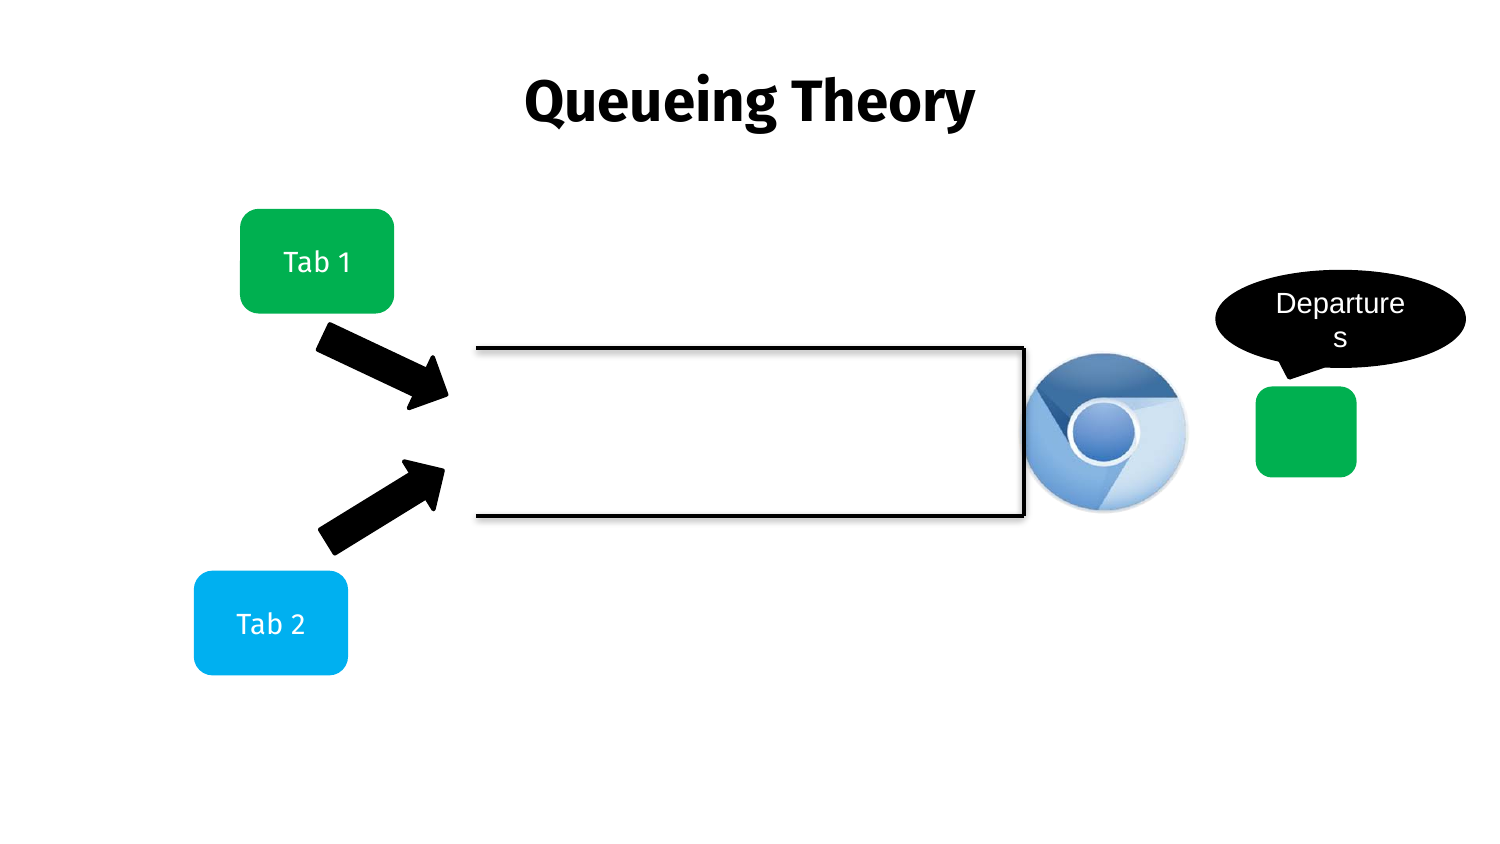

# Queueing Theory
Tab 1
Departures

Tab 2